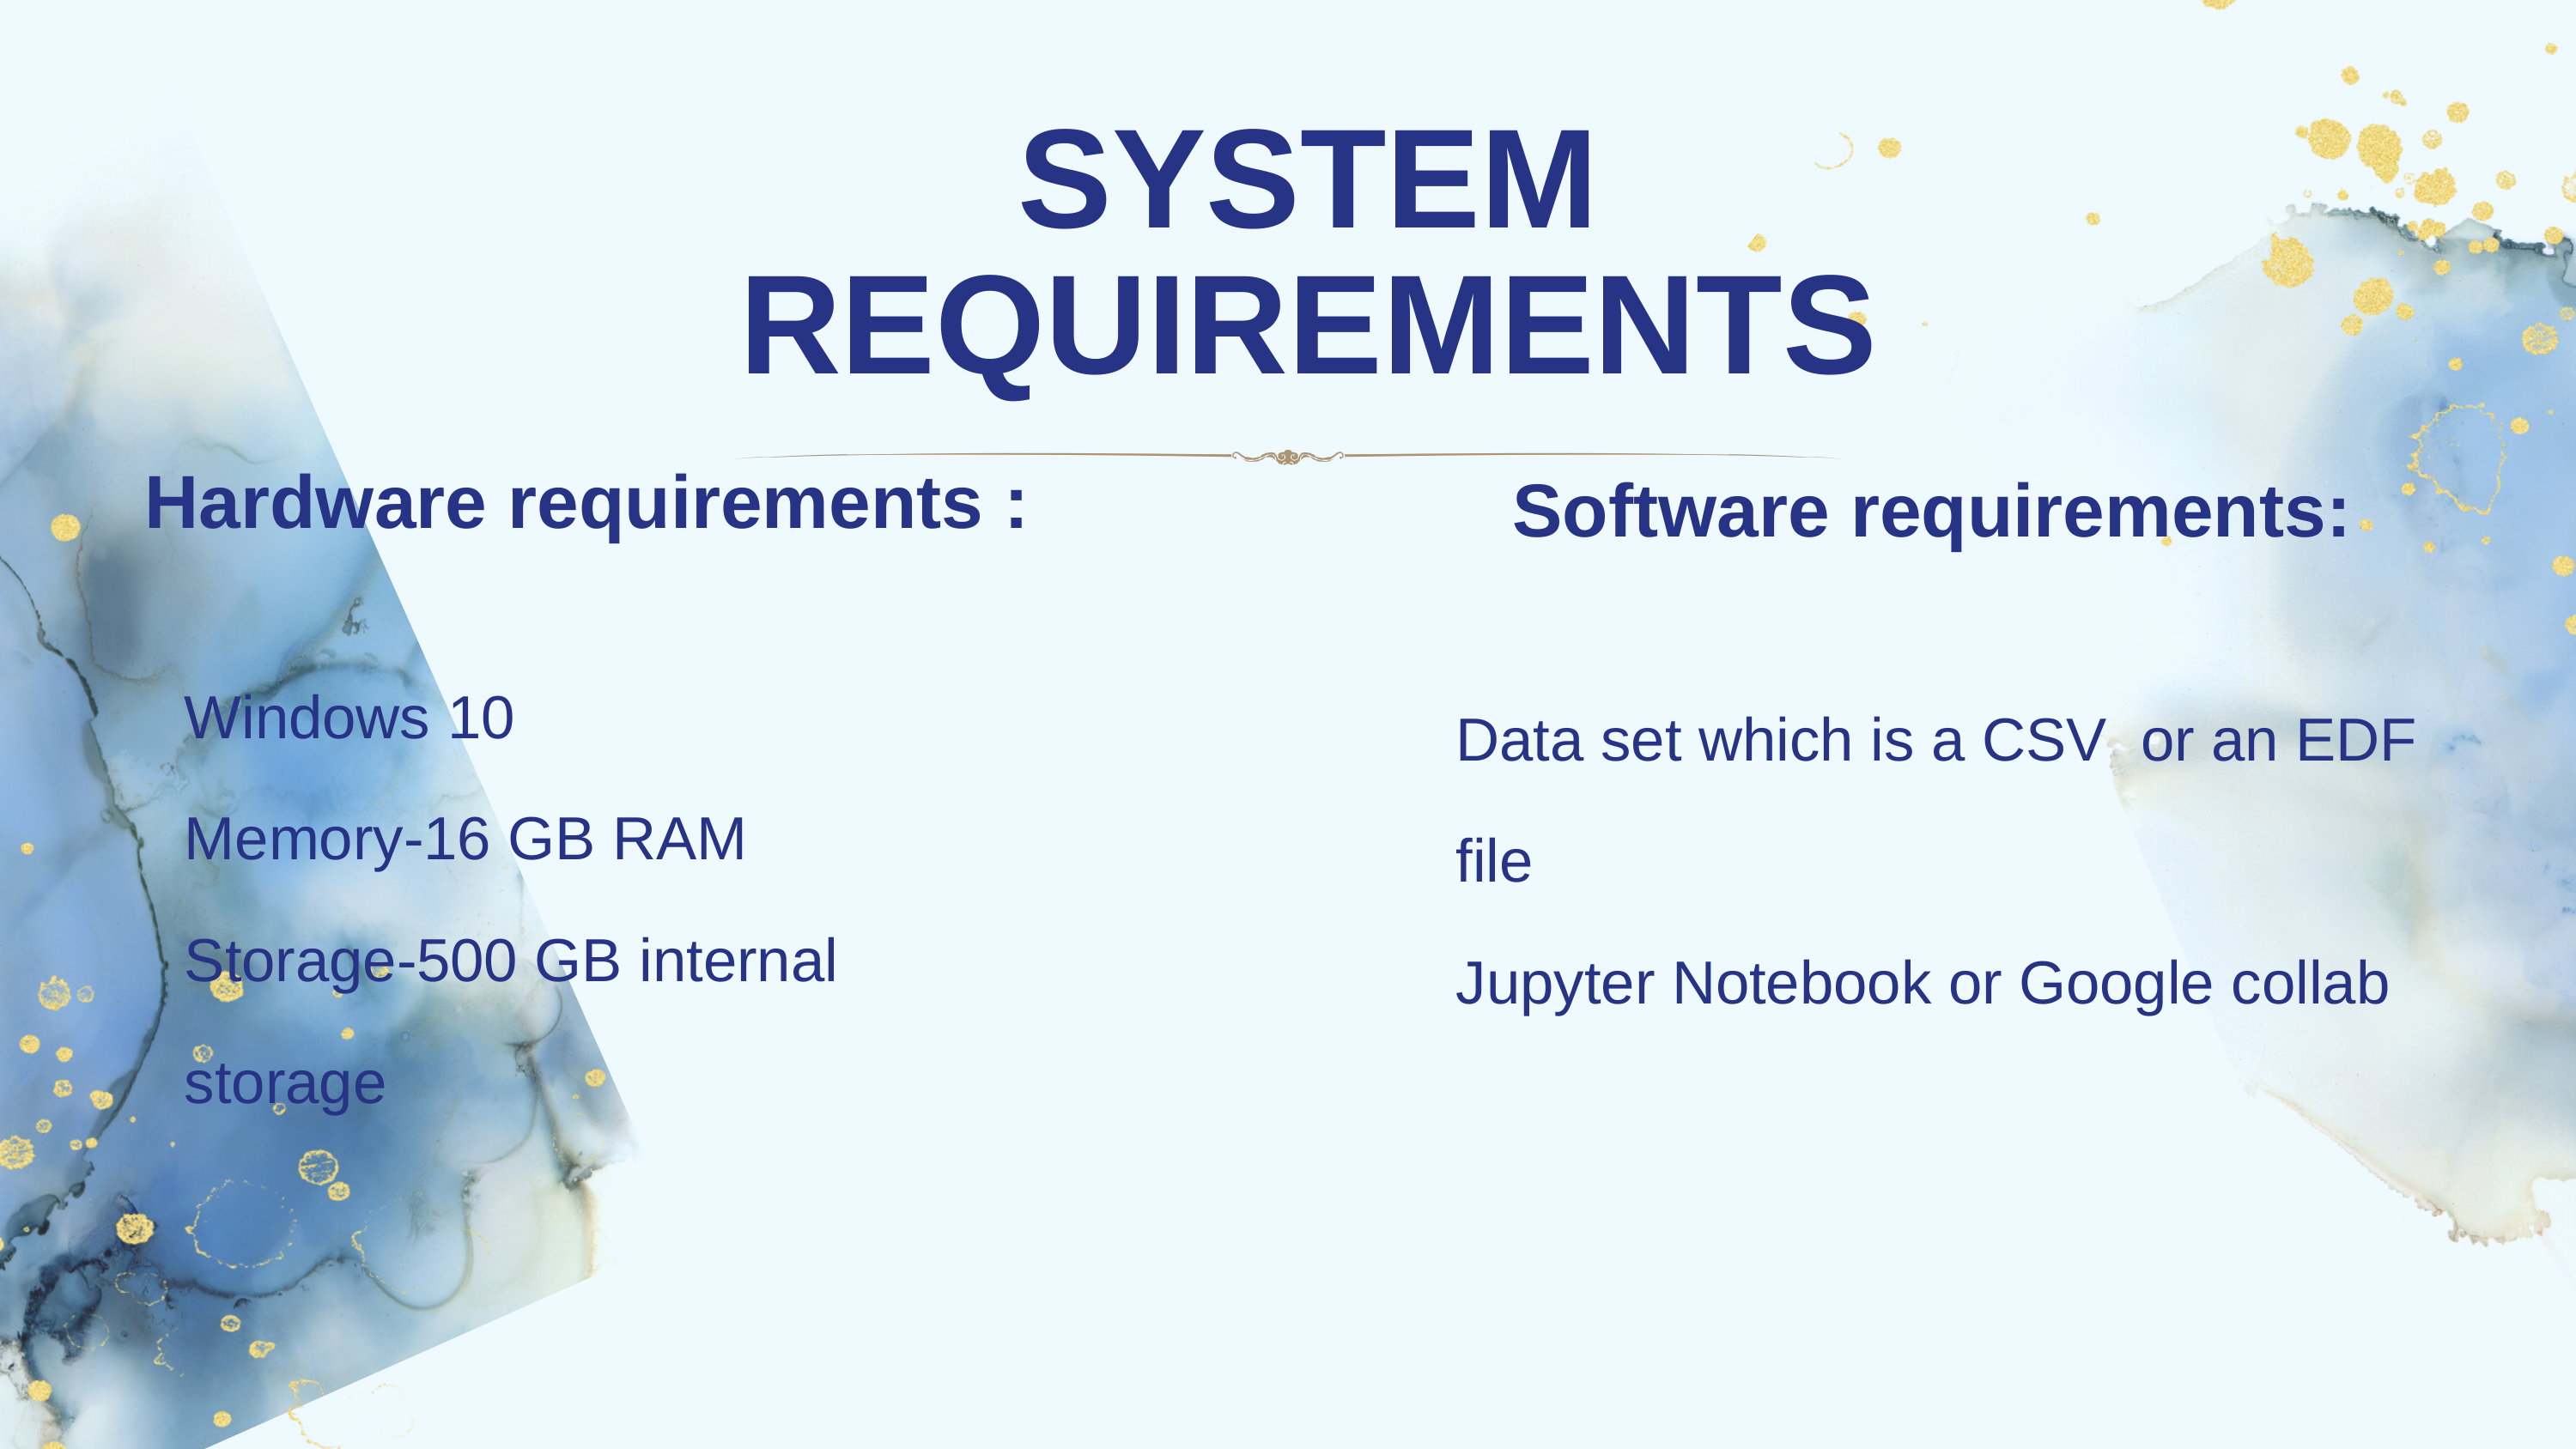

SYSTEM REQUIREMENTS

Hardware requirements :
Software requirements:

Windows 10
Memory-16 GB RAM
Storage-500 GB internal storage
Data set which is a CSV  or an EDF file
Jupyter Notebook or Google collab